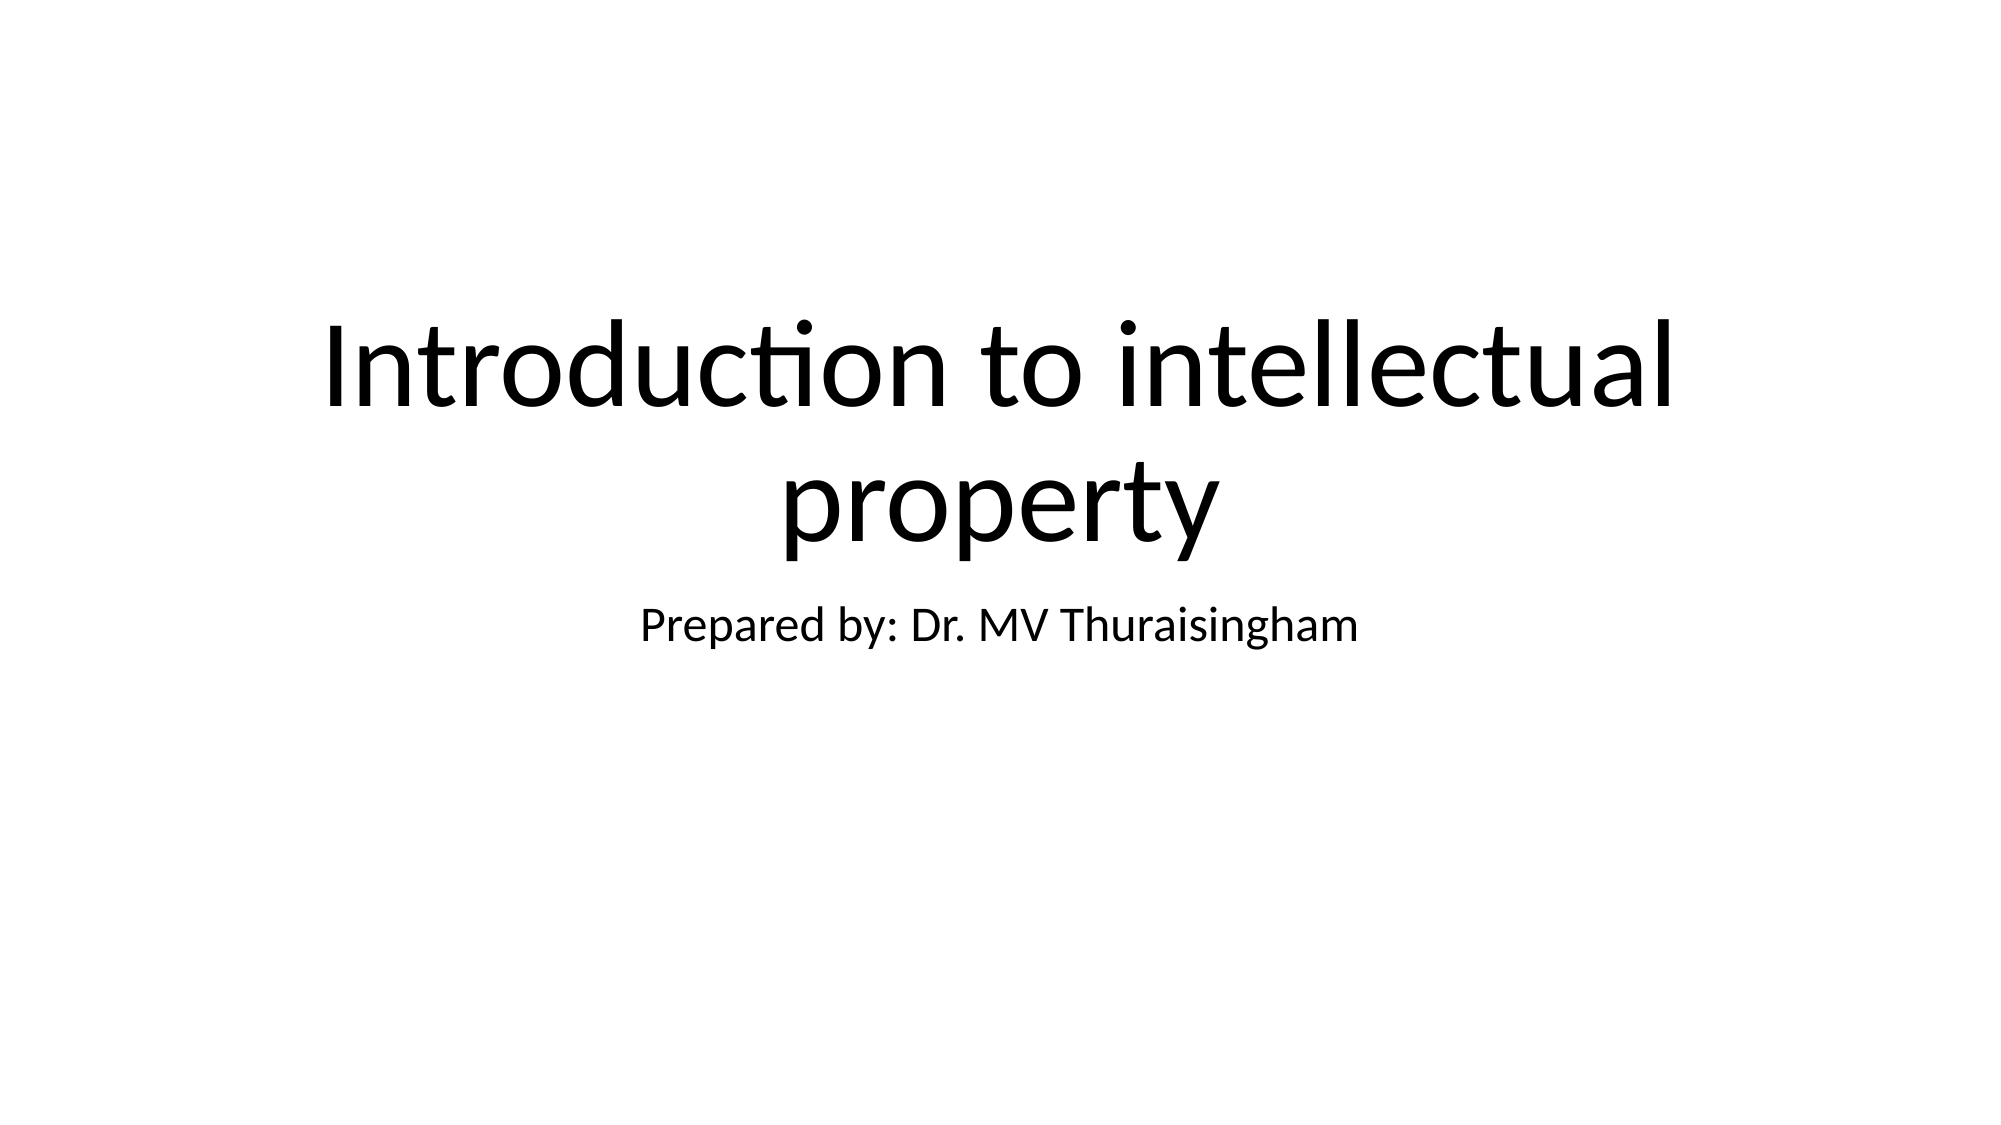

# Introduction to intellectual property
Prepared by: Dr. MV Thuraisingham